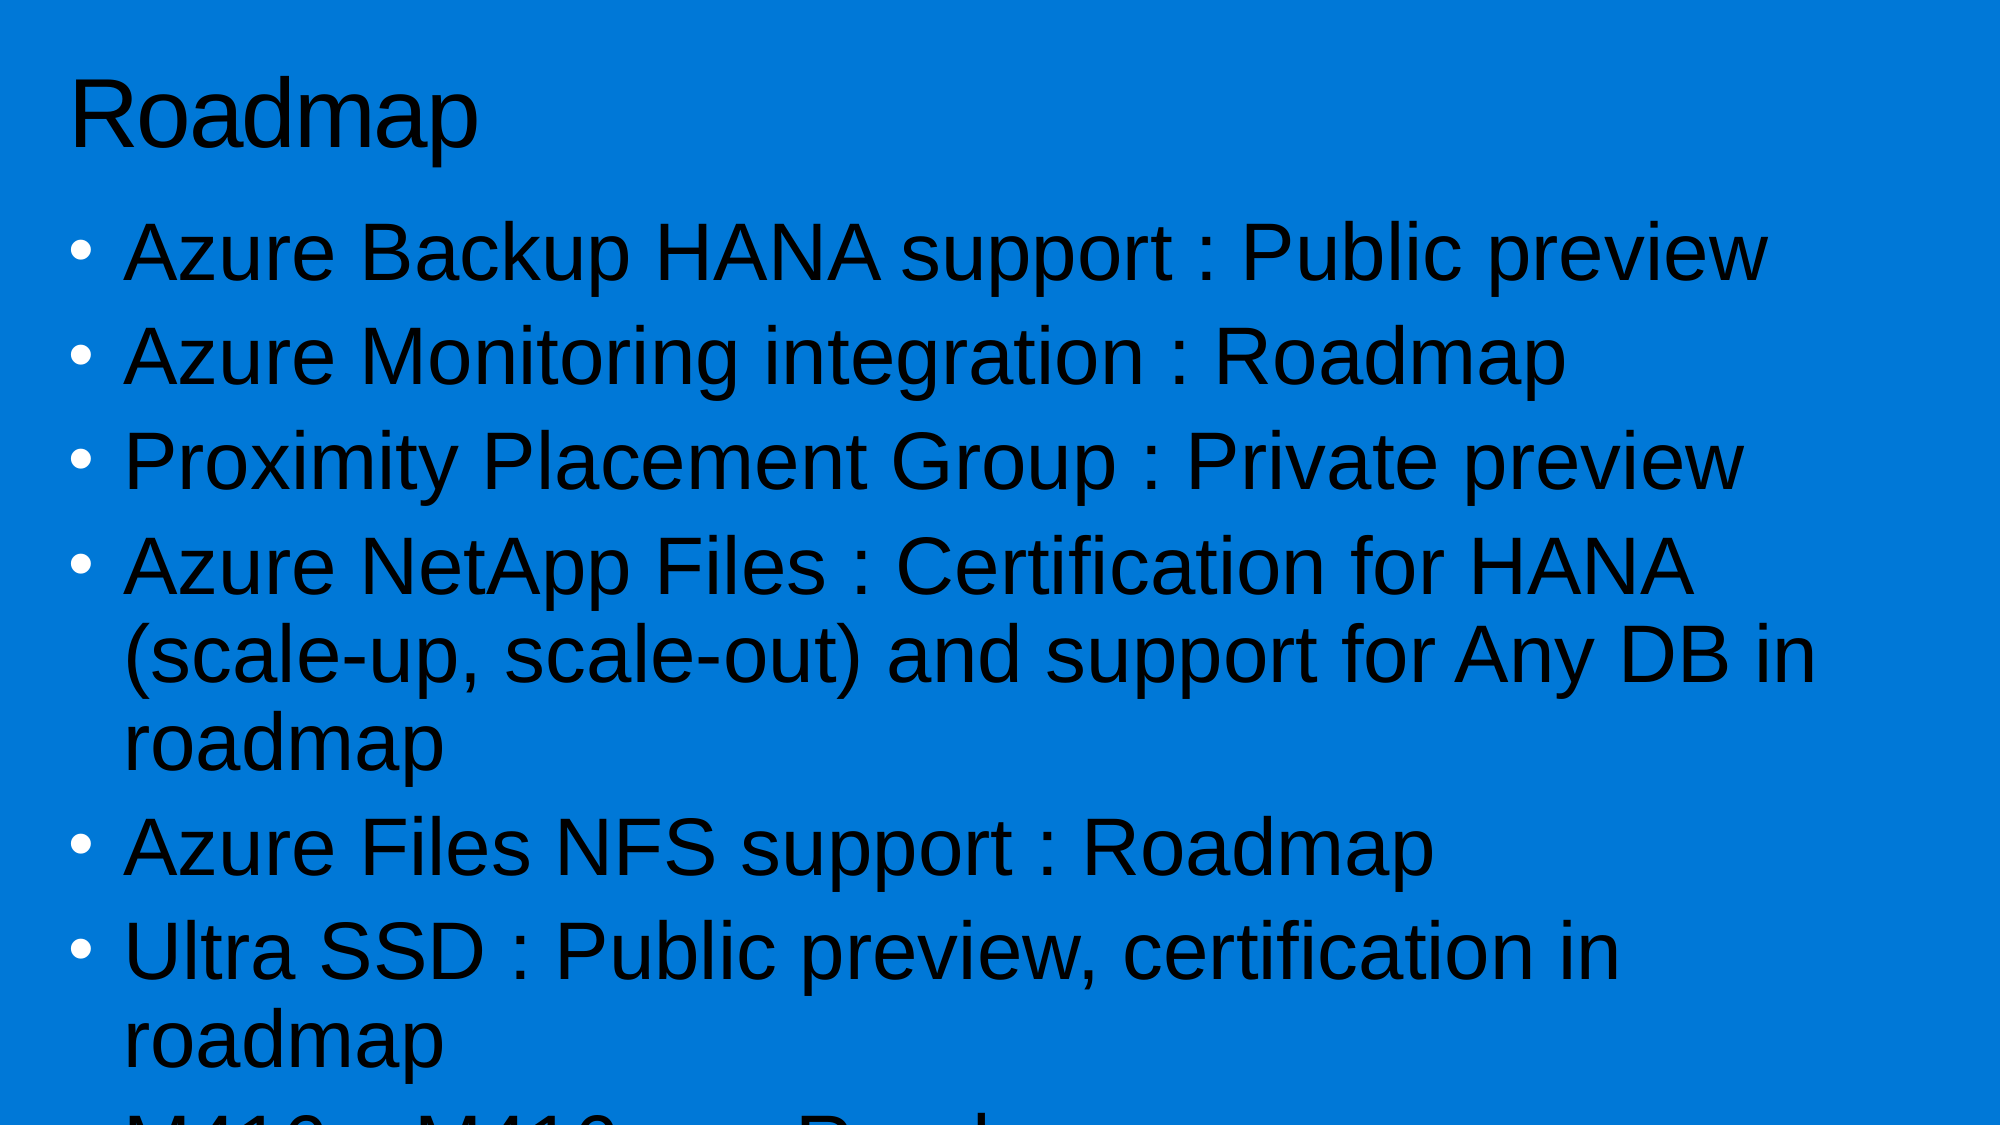

# Roadmap
Azure Backup HANA support : Public preview
Azure Monitoring integration : Roadmap
Proximity Placement Group : Private preview
Azure NetApp Files : Certification for HANA (scale-up, scale-out) and support for Any DB in roadmap
Azure Files NFS support : Roadmap
Ultra SSD : Public preview, certification in roadmap
M416s, M416ms : Roadmap